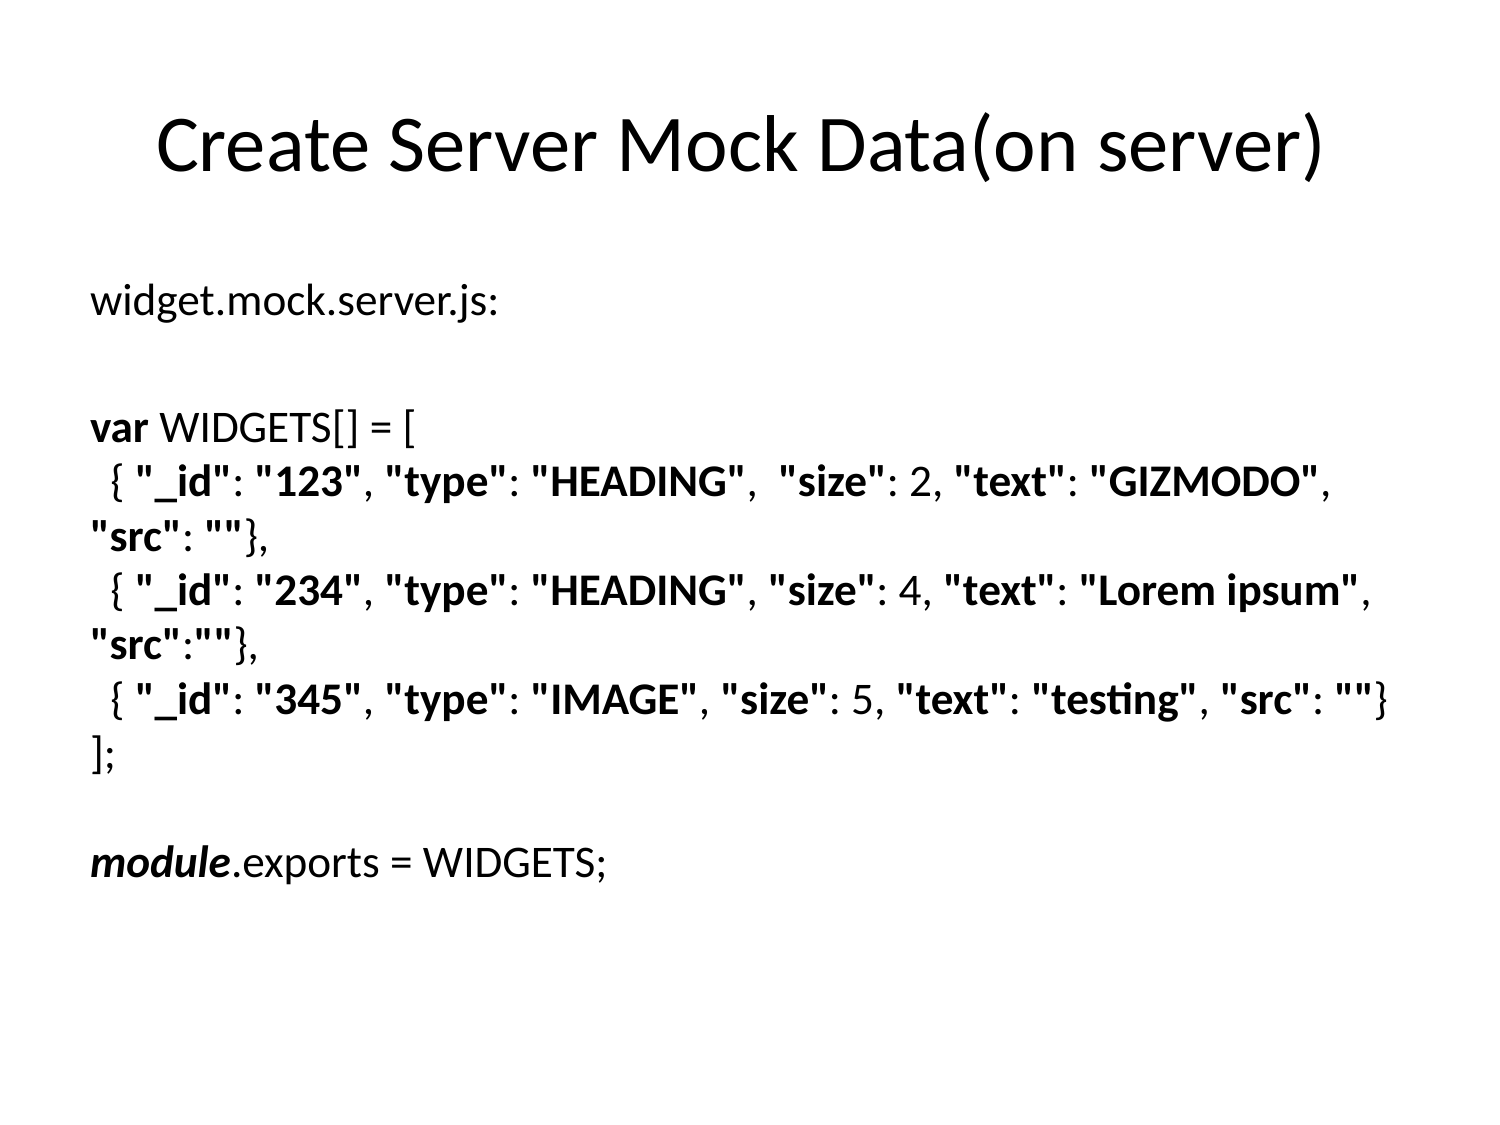

# Create Server Mock Data(on server)
widget.mock.server.js:

var WIDGETS[] = [
  { "_id": "123", "type": "HEADING",  "size": 2, "text": "GIZMODO", "src": ""},
  { "_id": "234", "type": "HEADING", "size": 4, "text": "Lorem ipsum", "src":""},
  { "_id": "345", "type": "IMAGE", "size": 5, "text": "testing", "src": ""}
];
module.exports = WIDGETS;